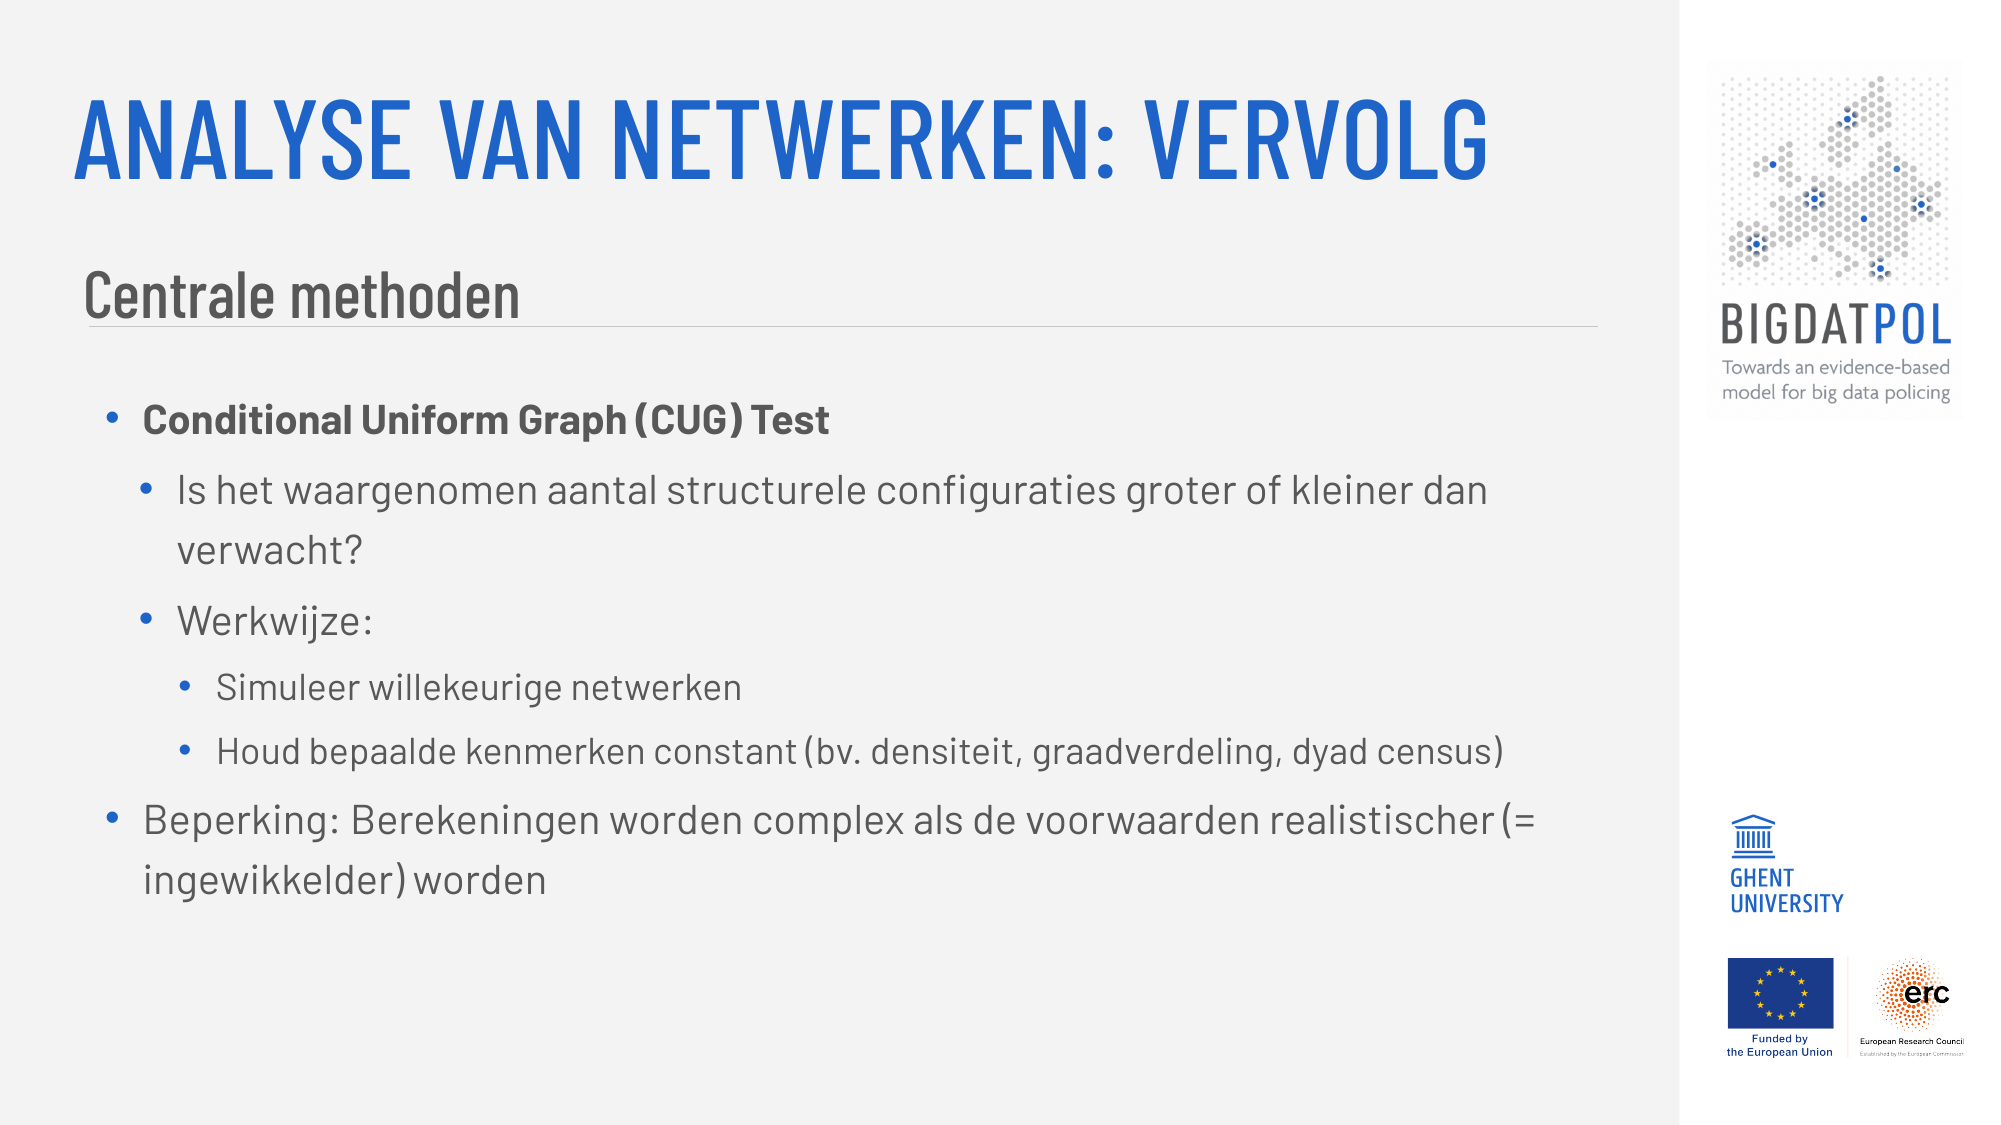

# Analyse van netwerken: vervolg
Centrale methoden
Conditional Uniform Graph (CUG) Test
Is het waargenomen aantal structurele configuraties groter of kleiner dan verwacht?
Werkwijze:
Simuleer willekeurige netwerken
Houd bepaalde kenmerken constant (bv. densiteit, graadverdeling, dyad census)
Beperking: Berekeningen worden complex als de voorwaarden realistischer (= ingewikkelder) worden